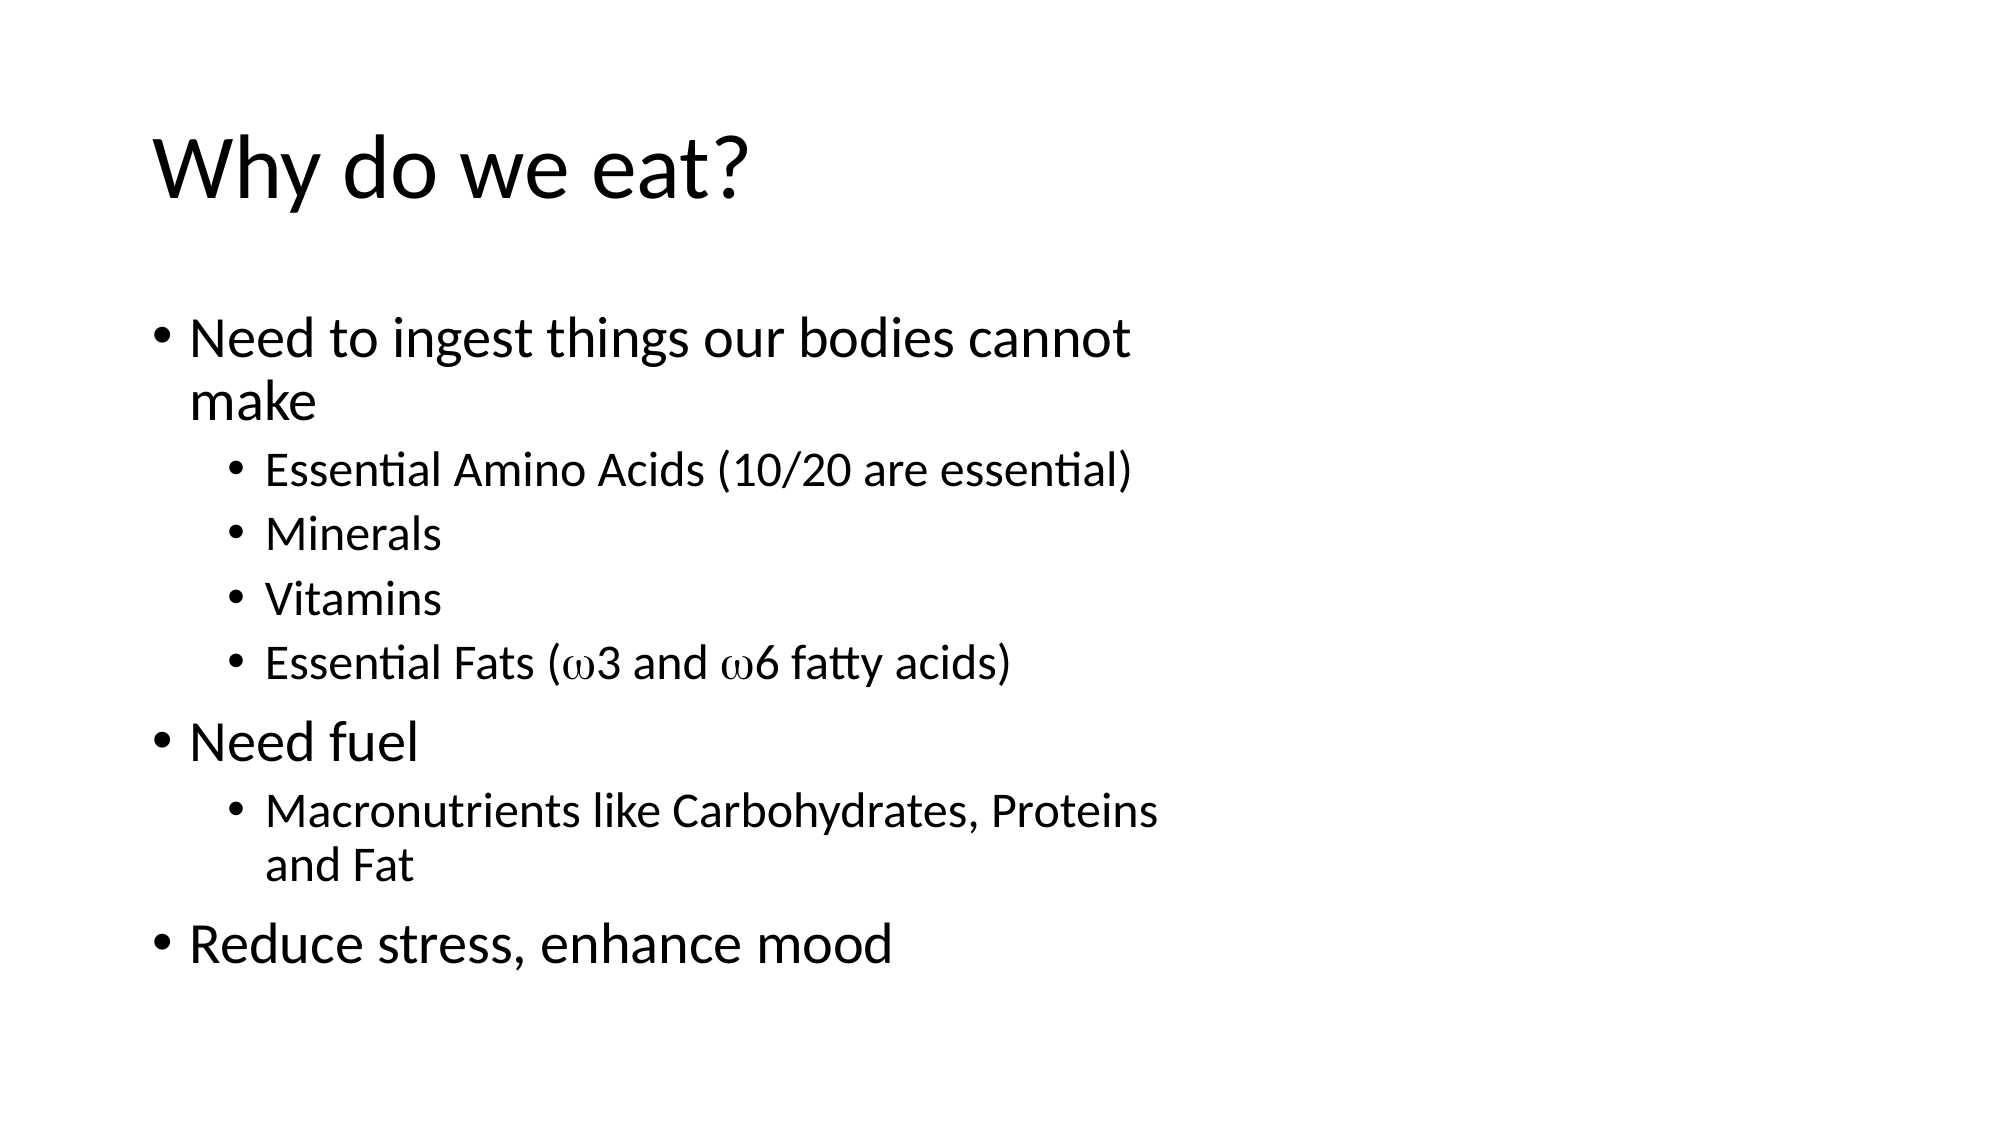

# Why do we eat?
Need to ingest things our bodies cannot make
Essential Amino Acids (10/20 are essential)
Minerals
Vitamins
Essential Fats (ω3 and ω6 fatty acids)
Need fuel
Macronutrients like Carbohydrates, Proteins and Fat
Reduce stress, enhance mood